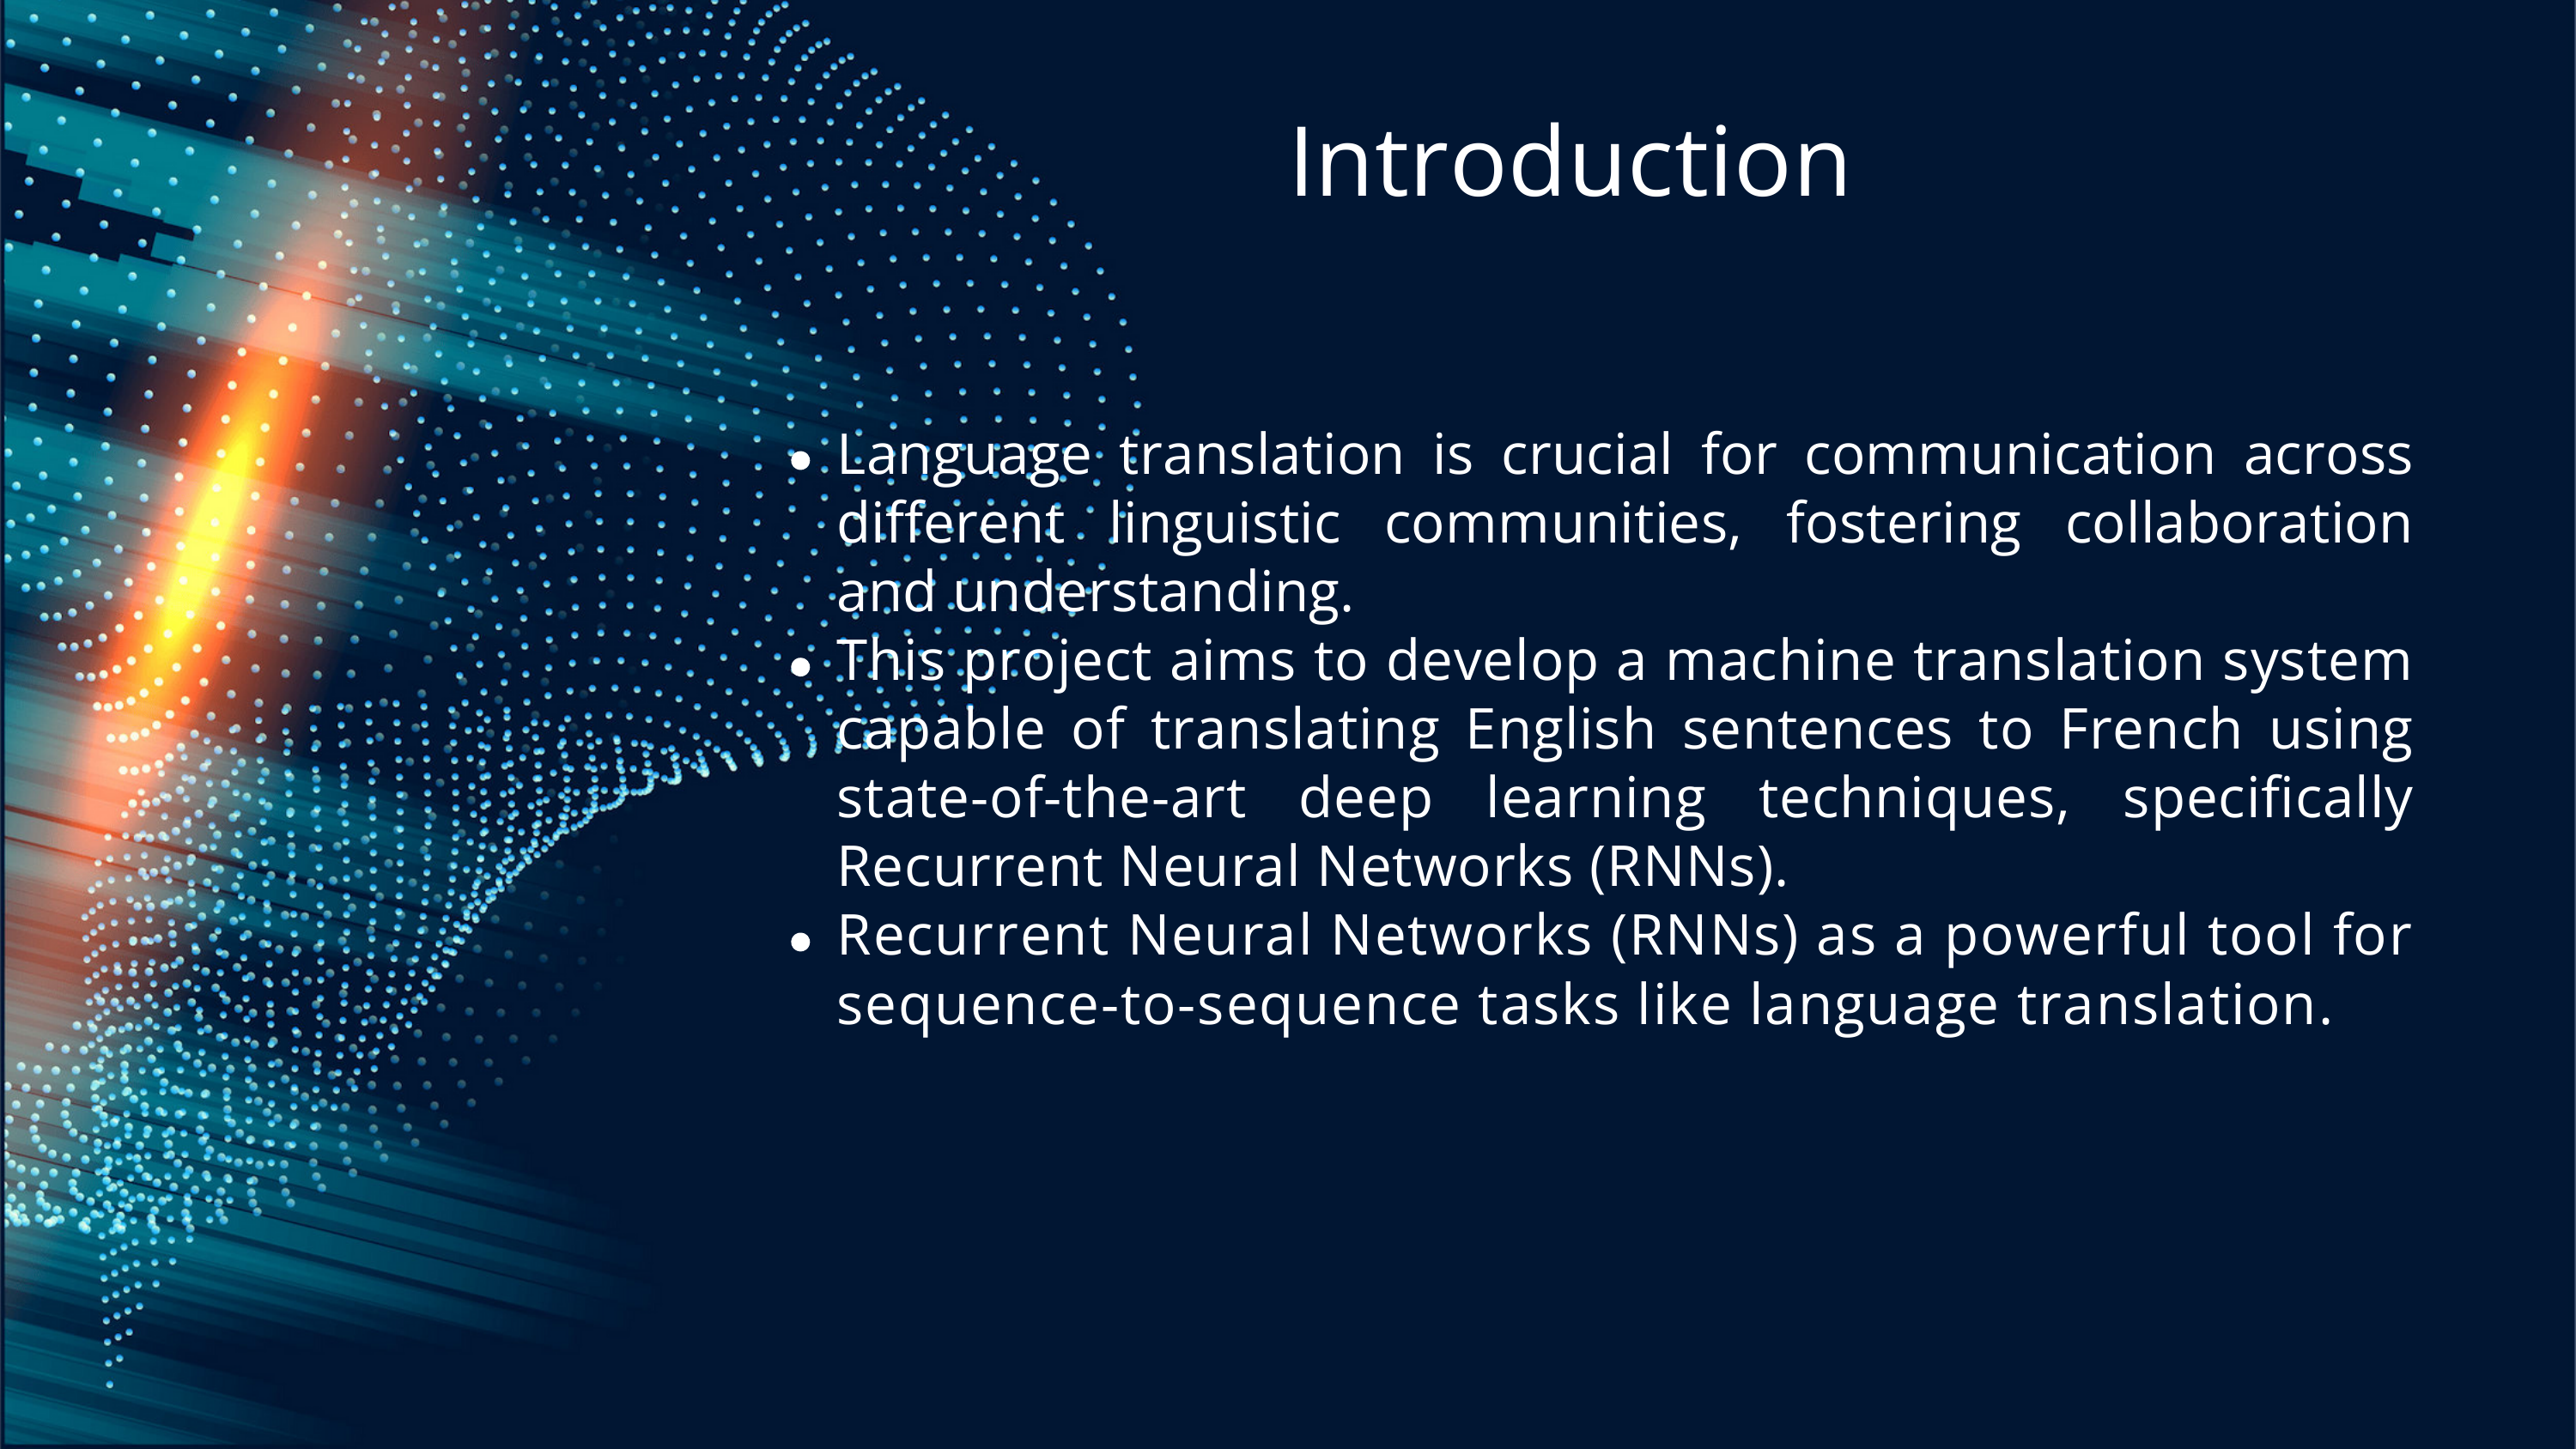

Introduction
Language translation is crucial for communication across different linguistic communities, fostering collaboration and understanding.
This project aims to develop a machine translation system capable of translating English sentences to French using state-of-the-art deep learning techniques, specifically Recurrent Neural Networks (RNNs).
Recurrent Neural Networks (RNNs) as a powerful tool for sequence-to-sequence tasks like language translation.